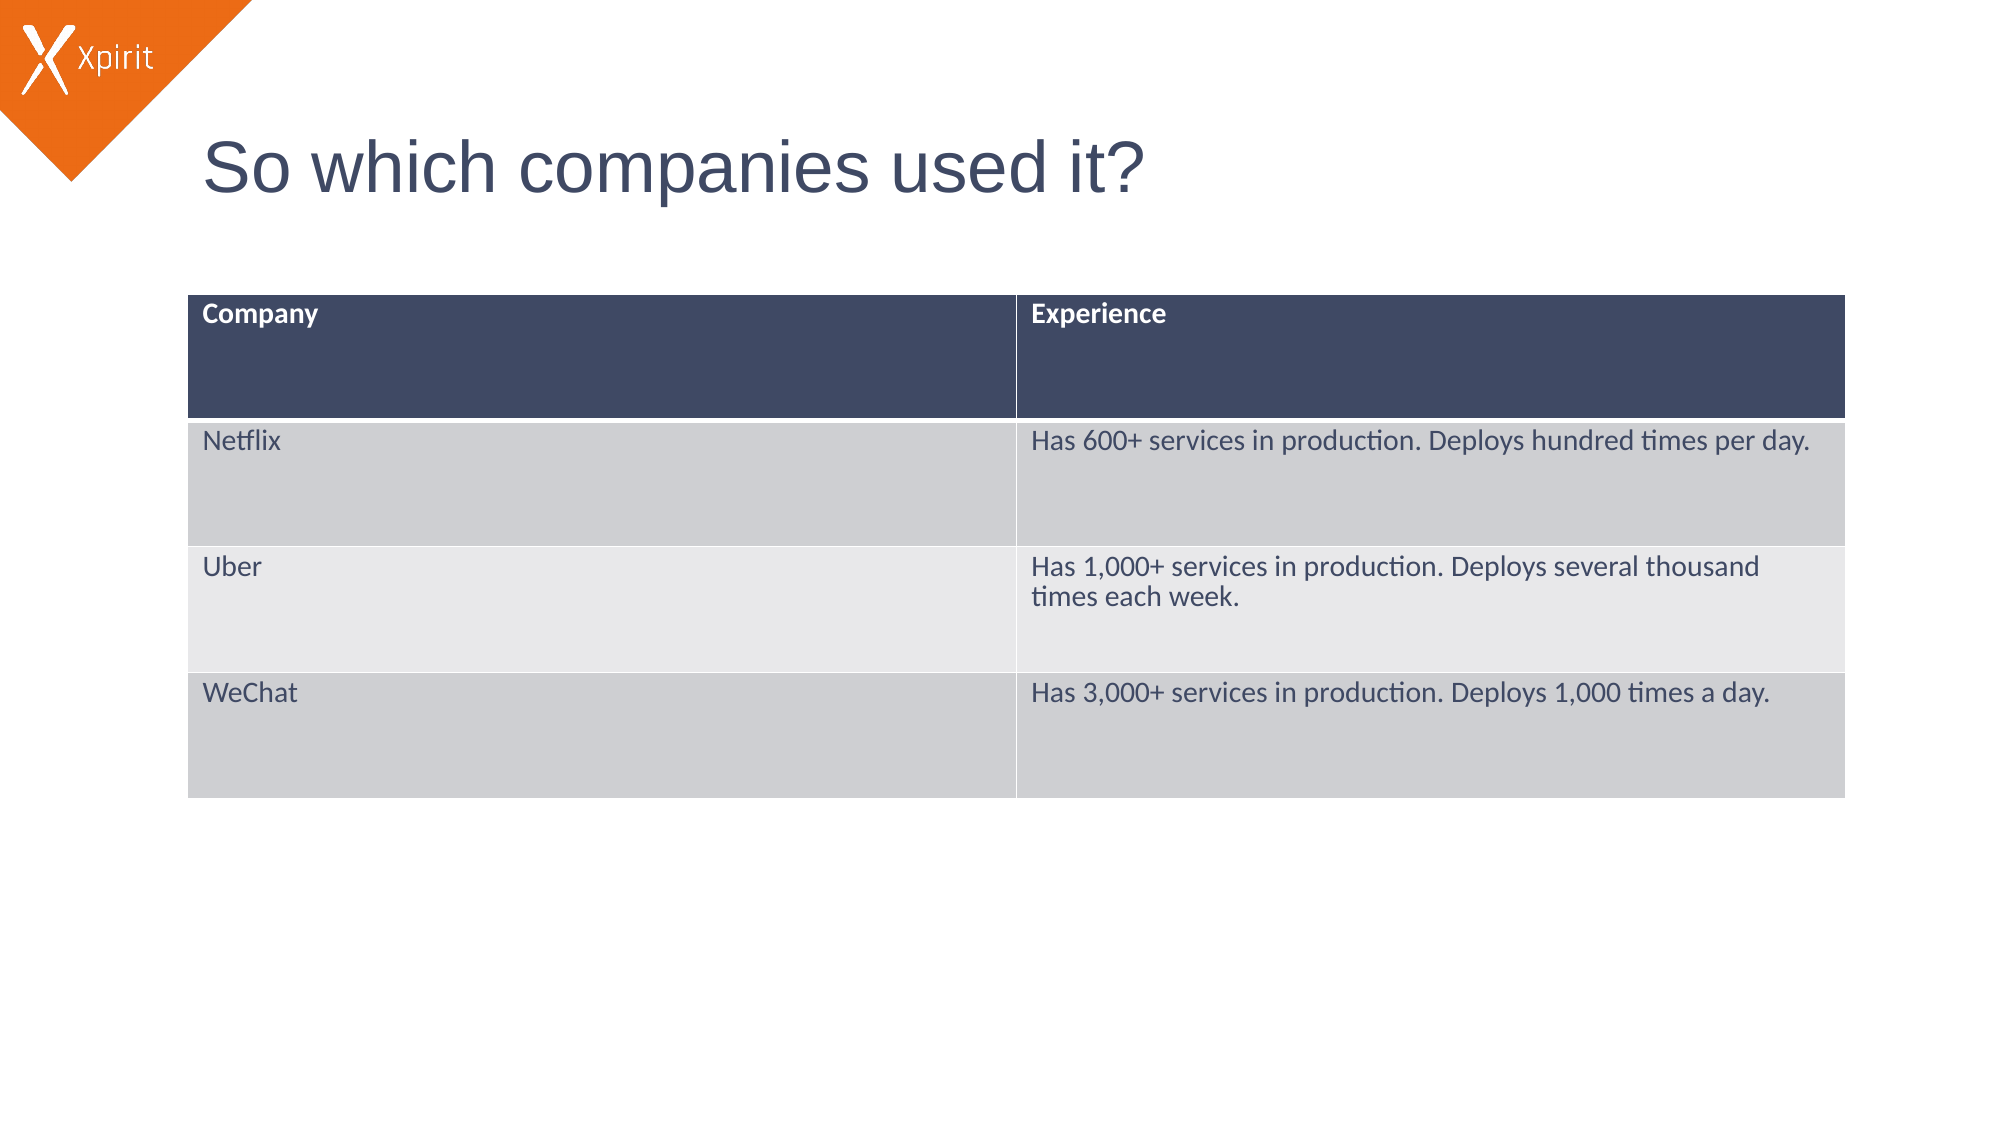

# So which companies used it?

| Company | Experience |
| --- | --- |
| Netflix | Has 600+ services in production. Deploys hundred times per day. |
| Uber | Has 1,000+ services in production. Deploys several thousand times each week. |
| WeChat | Has 3,000+ services in production. Deploys 1,000 times a day. |